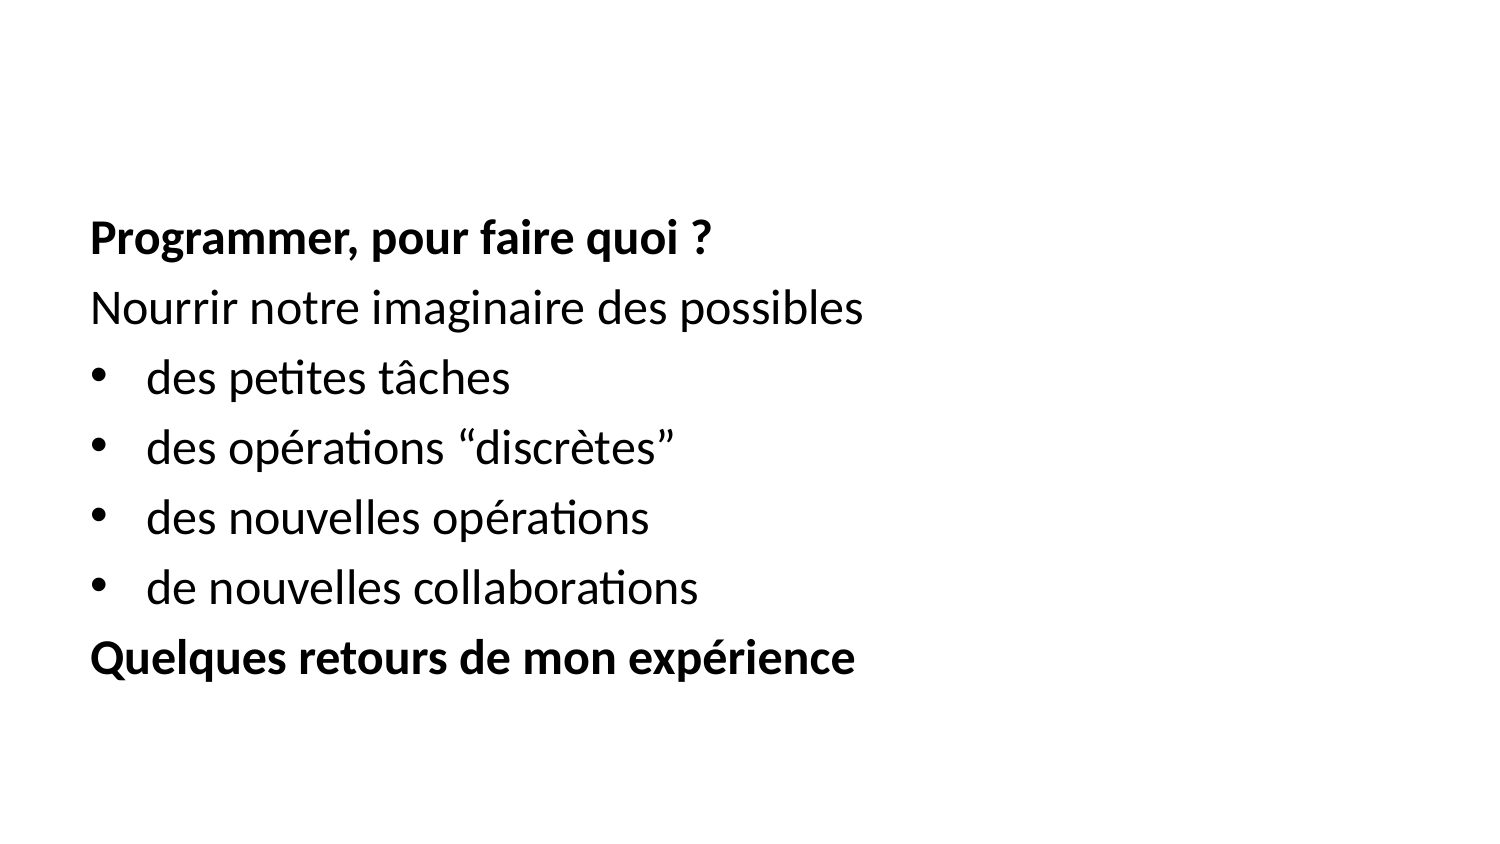

Programmer, pour faire quoi ?
Nourrir notre imaginaire des possibles
des petites tâches
des opérations “discrètes”
des nouvelles opérations
de nouvelles collaborations
Quelques retours de mon expérience